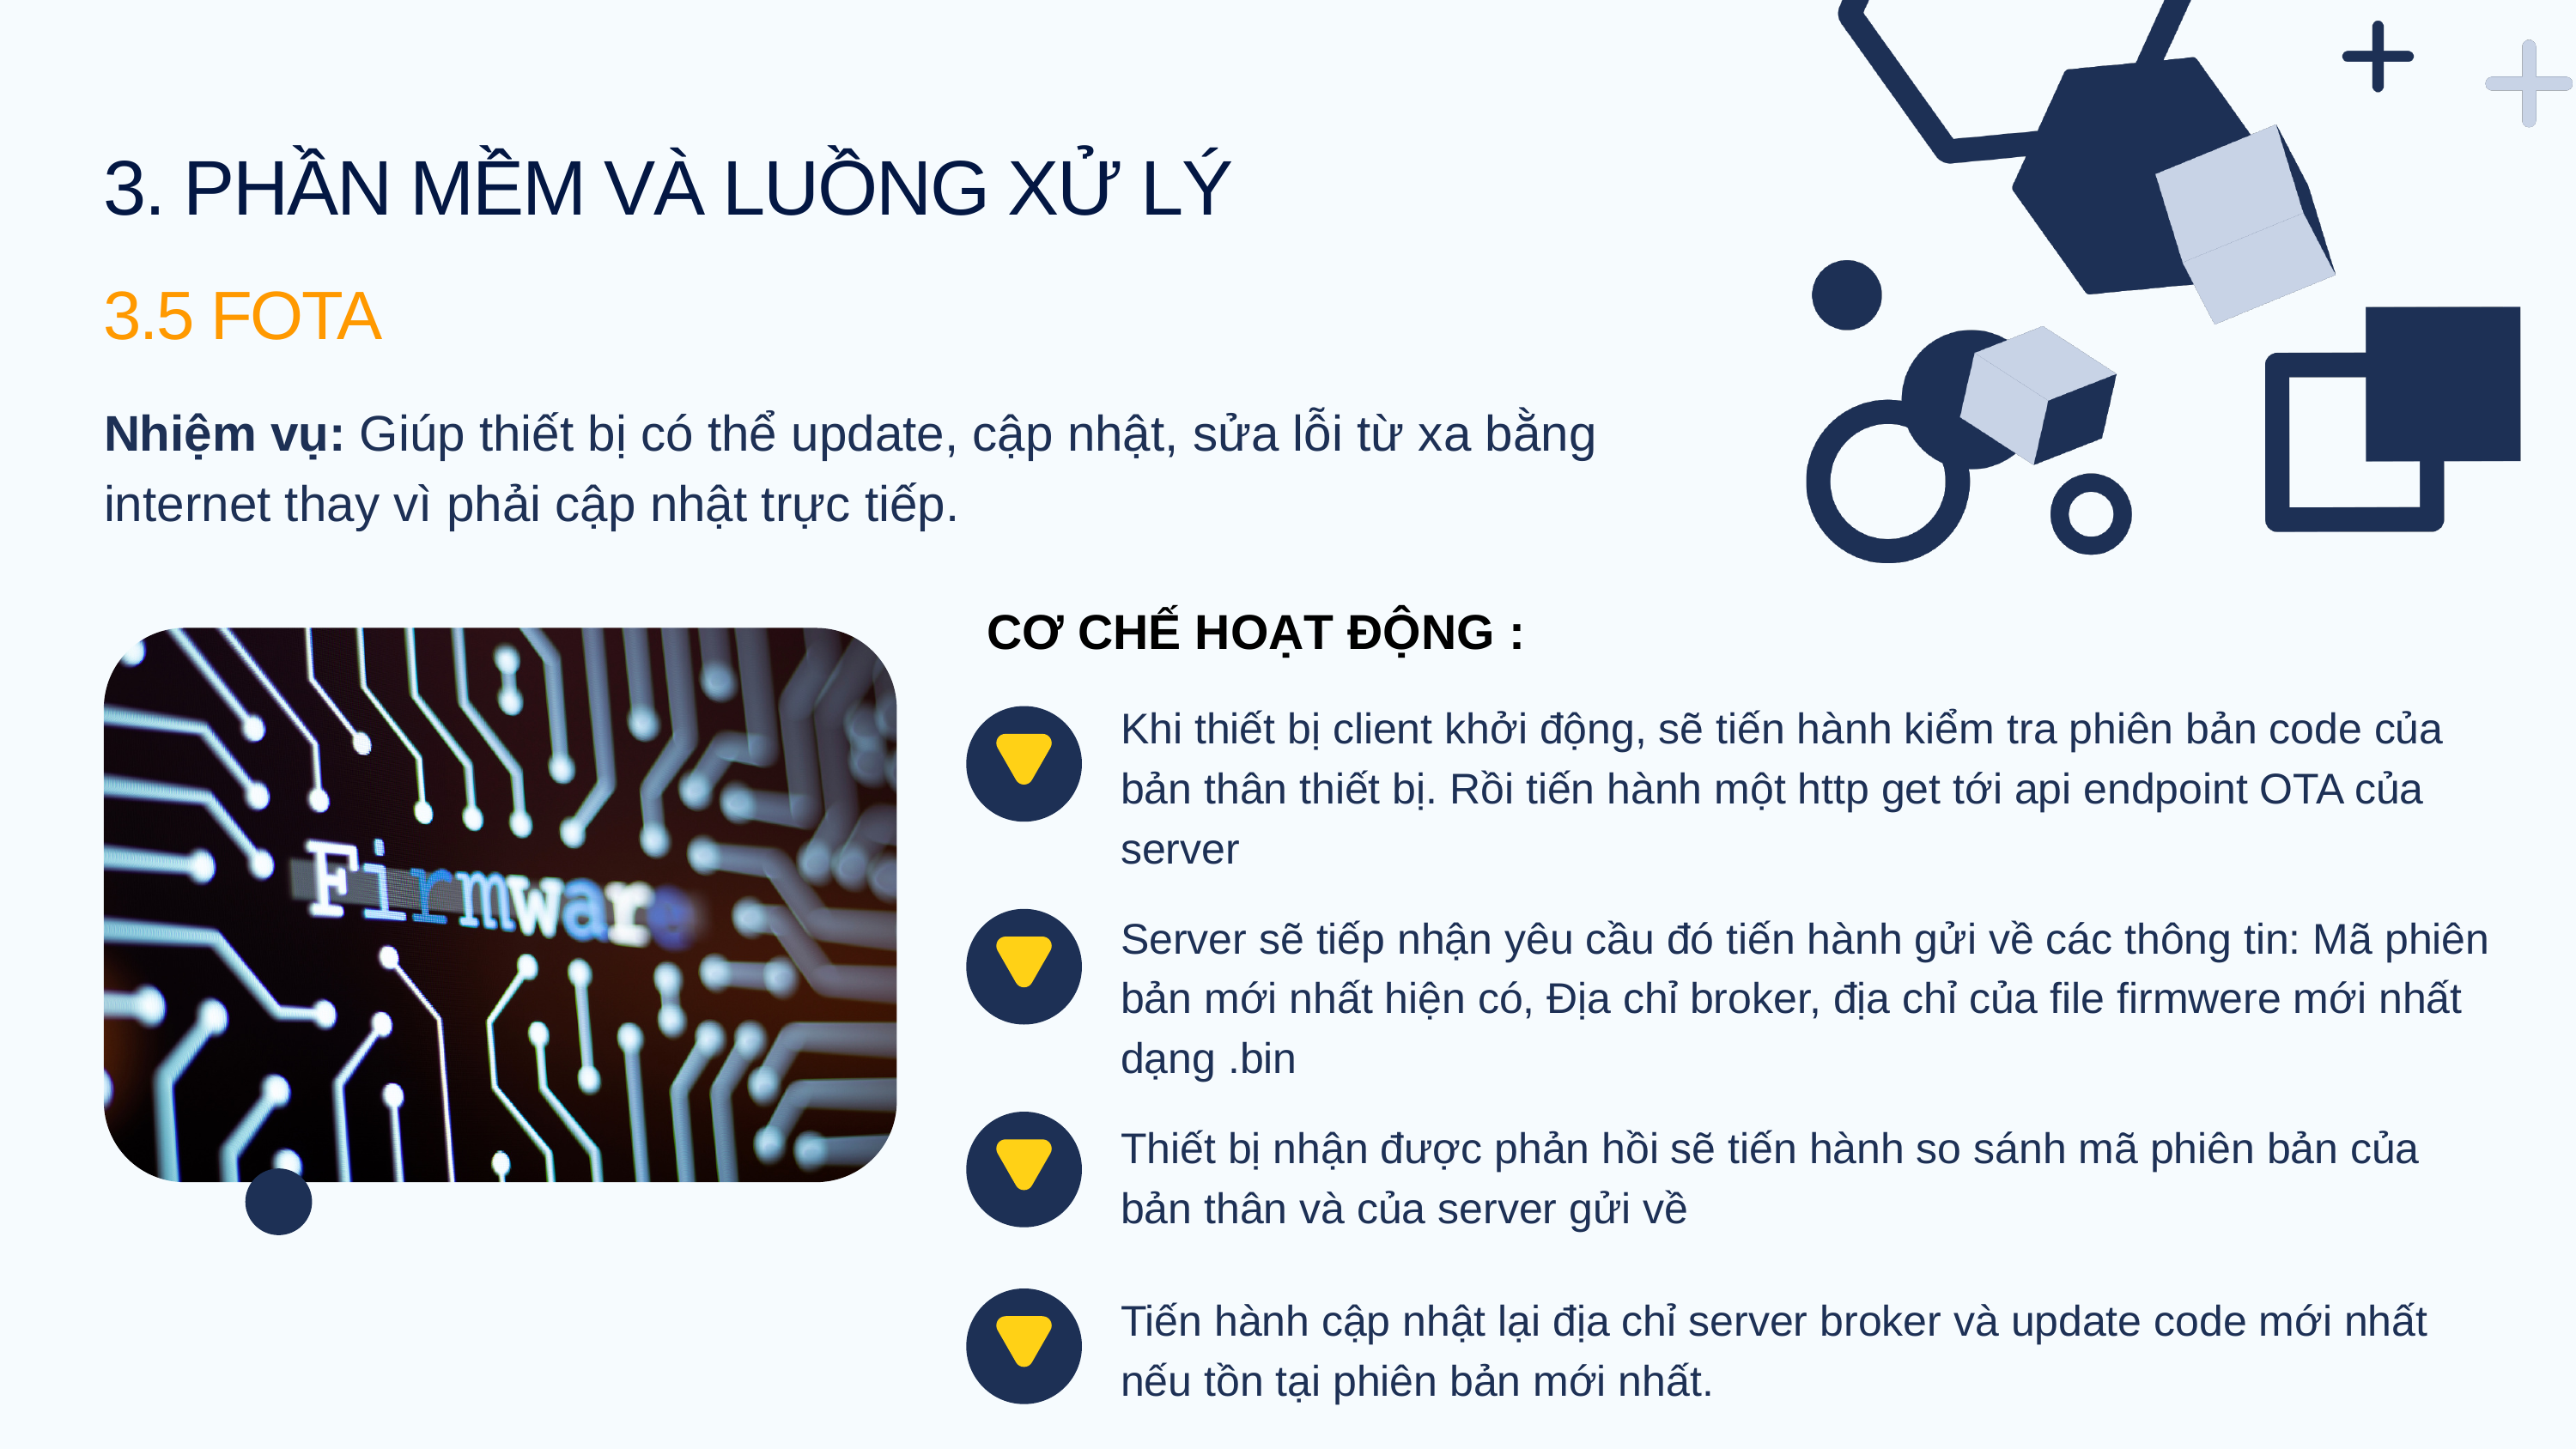

3. PHẦN MỀM VÀ LUỒNG XỬ LÝ
3.5 FOTA
Nhiệm vụ: Giúp thiết bị có thể update, cập nhật, sửa lỗi từ xa bằng internet thay vì phải cập nhật trực tiếp.
CƠ CHẾ HOẠT ĐỘNG :

Khi thiết bị client khởi động, sẽ tiến hành kiểm tra phiên bản code của bản thân thiết bị. Rồi tiến hành một http get tới api endpoint OTA của server

Server sẽ tiếp nhận yêu cầu đó tiến hành gửi về các thông tin: Mã phiên bản mới nhất hiện có, Địa chỉ broker, địa chỉ của file firmwere mới nhất dạng .bin

Thiết bị nhận được phản hồi sẽ tiến hành so sánh mã phiên bản của bản thân và của server gửi về

Tiến hành cập nhật lại địa chỉ server broker và update code mới nhất nếu tồn tại phiên bản mới nhất.